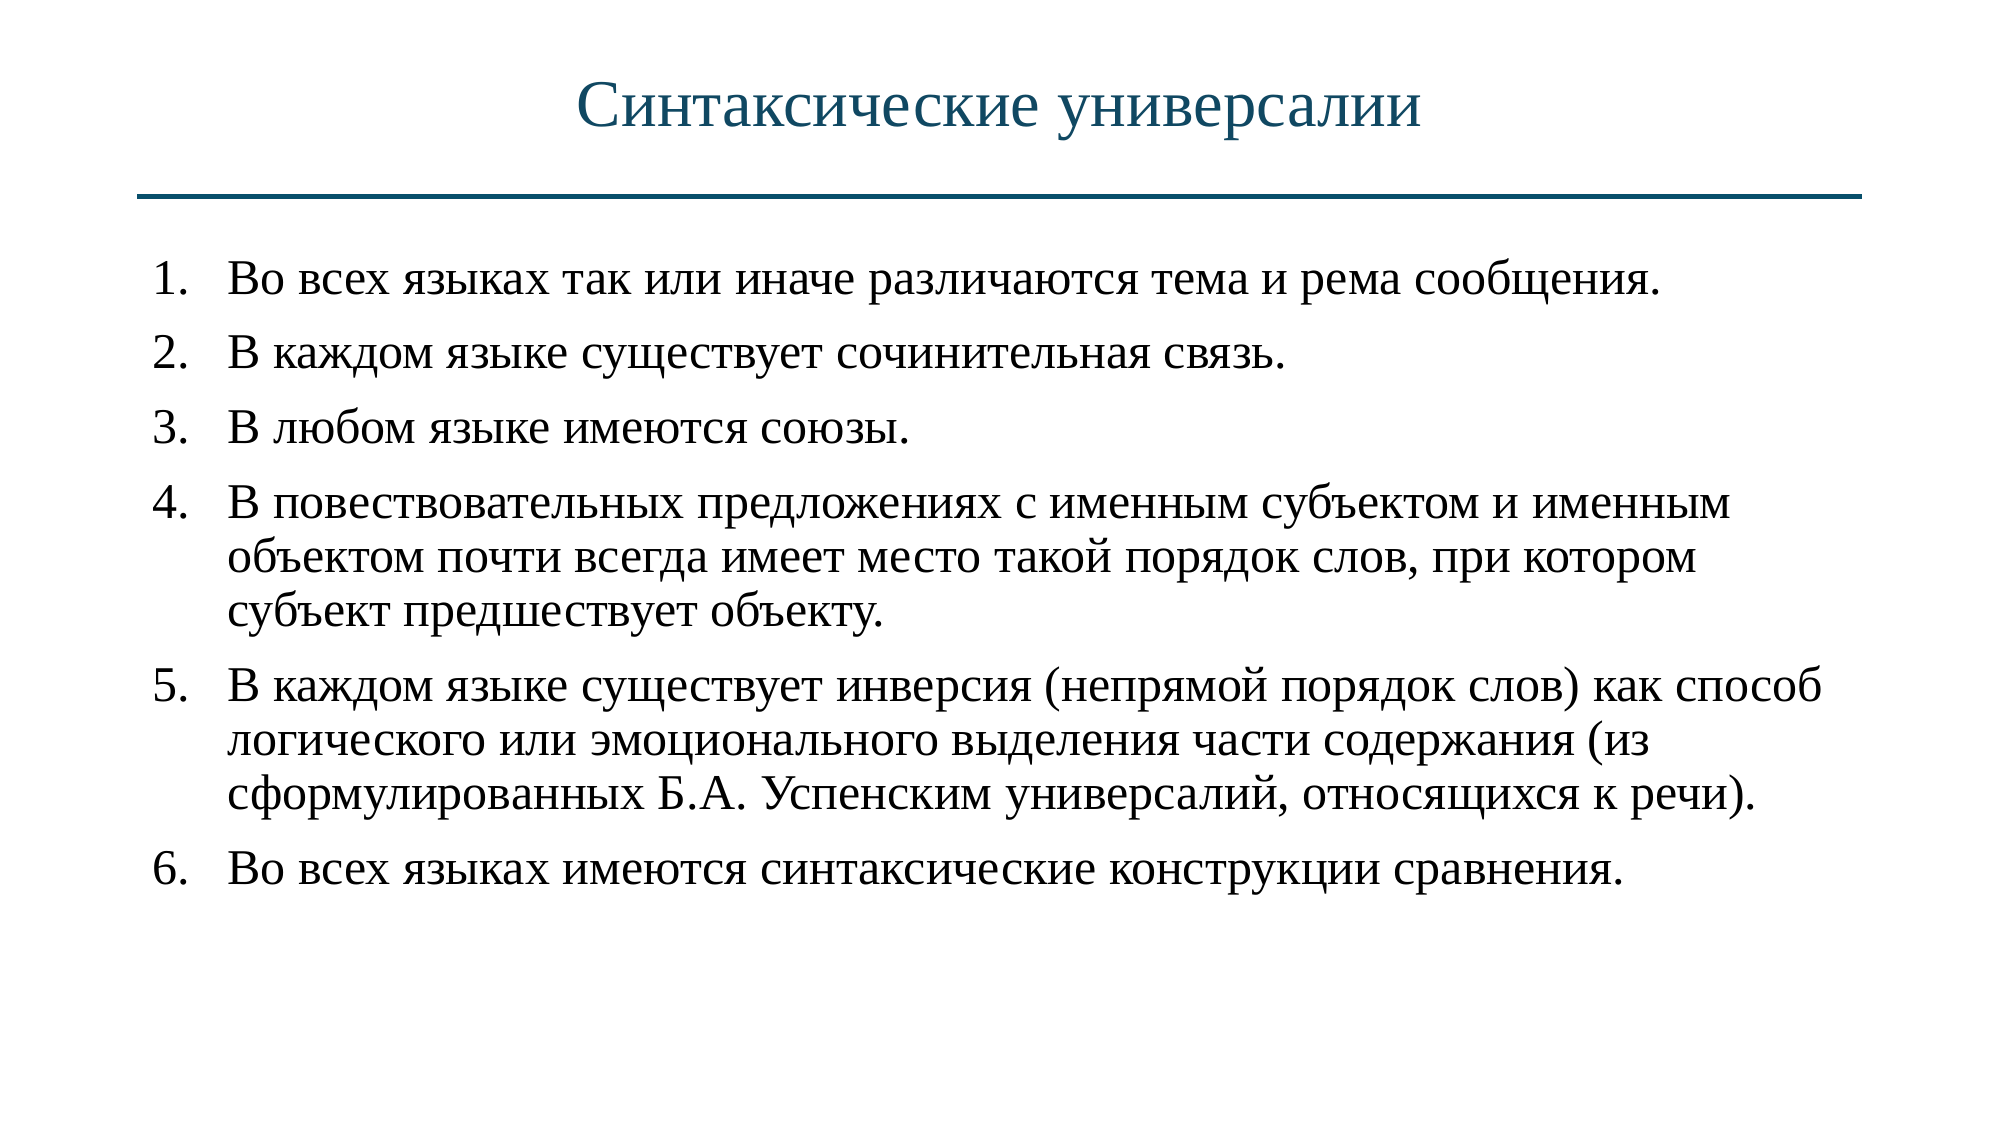

# Синтаксические универсалии
Во всех языках так или иначе различаются тема и рема сообщения.
В каждом языке существует сочинительная связь.
В любом языке имеются союзы.
В повествовательных предложениях с именным субъектом и именным объектом почти всегда имеет место такой порядок слов, при котором субъект предшествует объекту.
В каждом языке существует инверсия (непрямой порядок слов) как способ логического или эмоционального выделения части содержания (из сформулированных Б.А. Успенским универсалий, относящихся к речи).
Во всех языках имеются синтаксические конструкции сравнения.